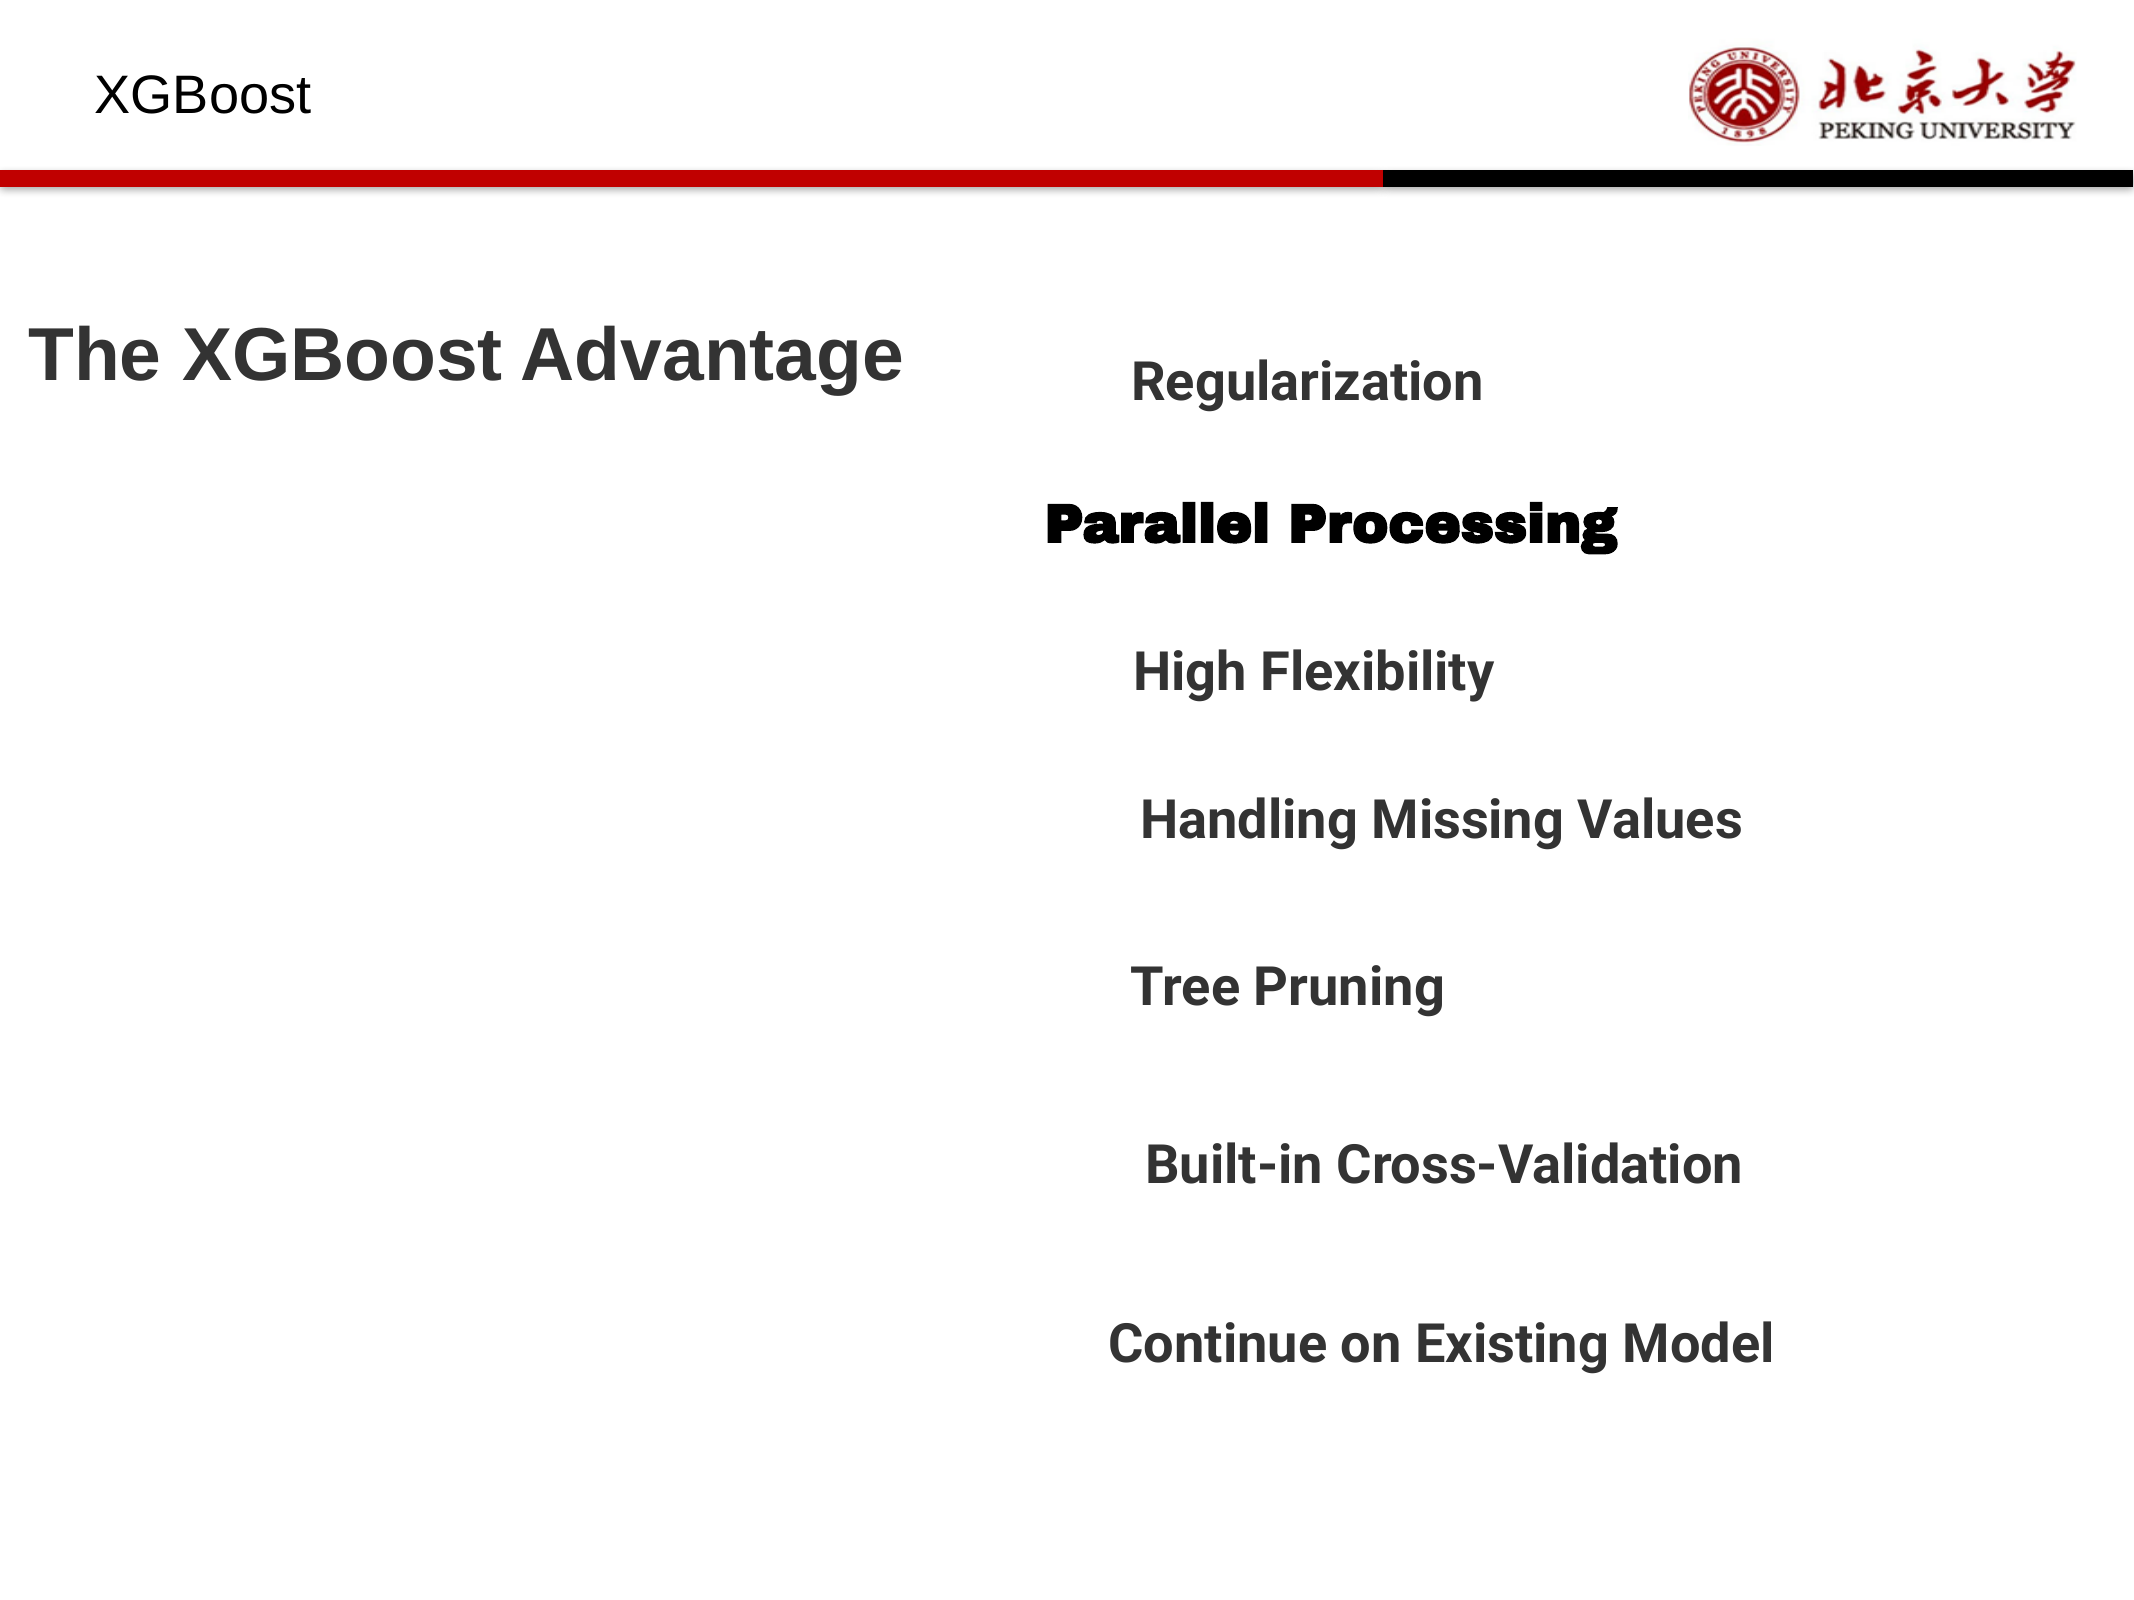

XGBoost
The XGBoost Advantage
Regularization
Parallel Processing
High Flexibility
Handling Missing Values
Tree Pruning
Built-in Cross-Validation
Continue on Existing Model